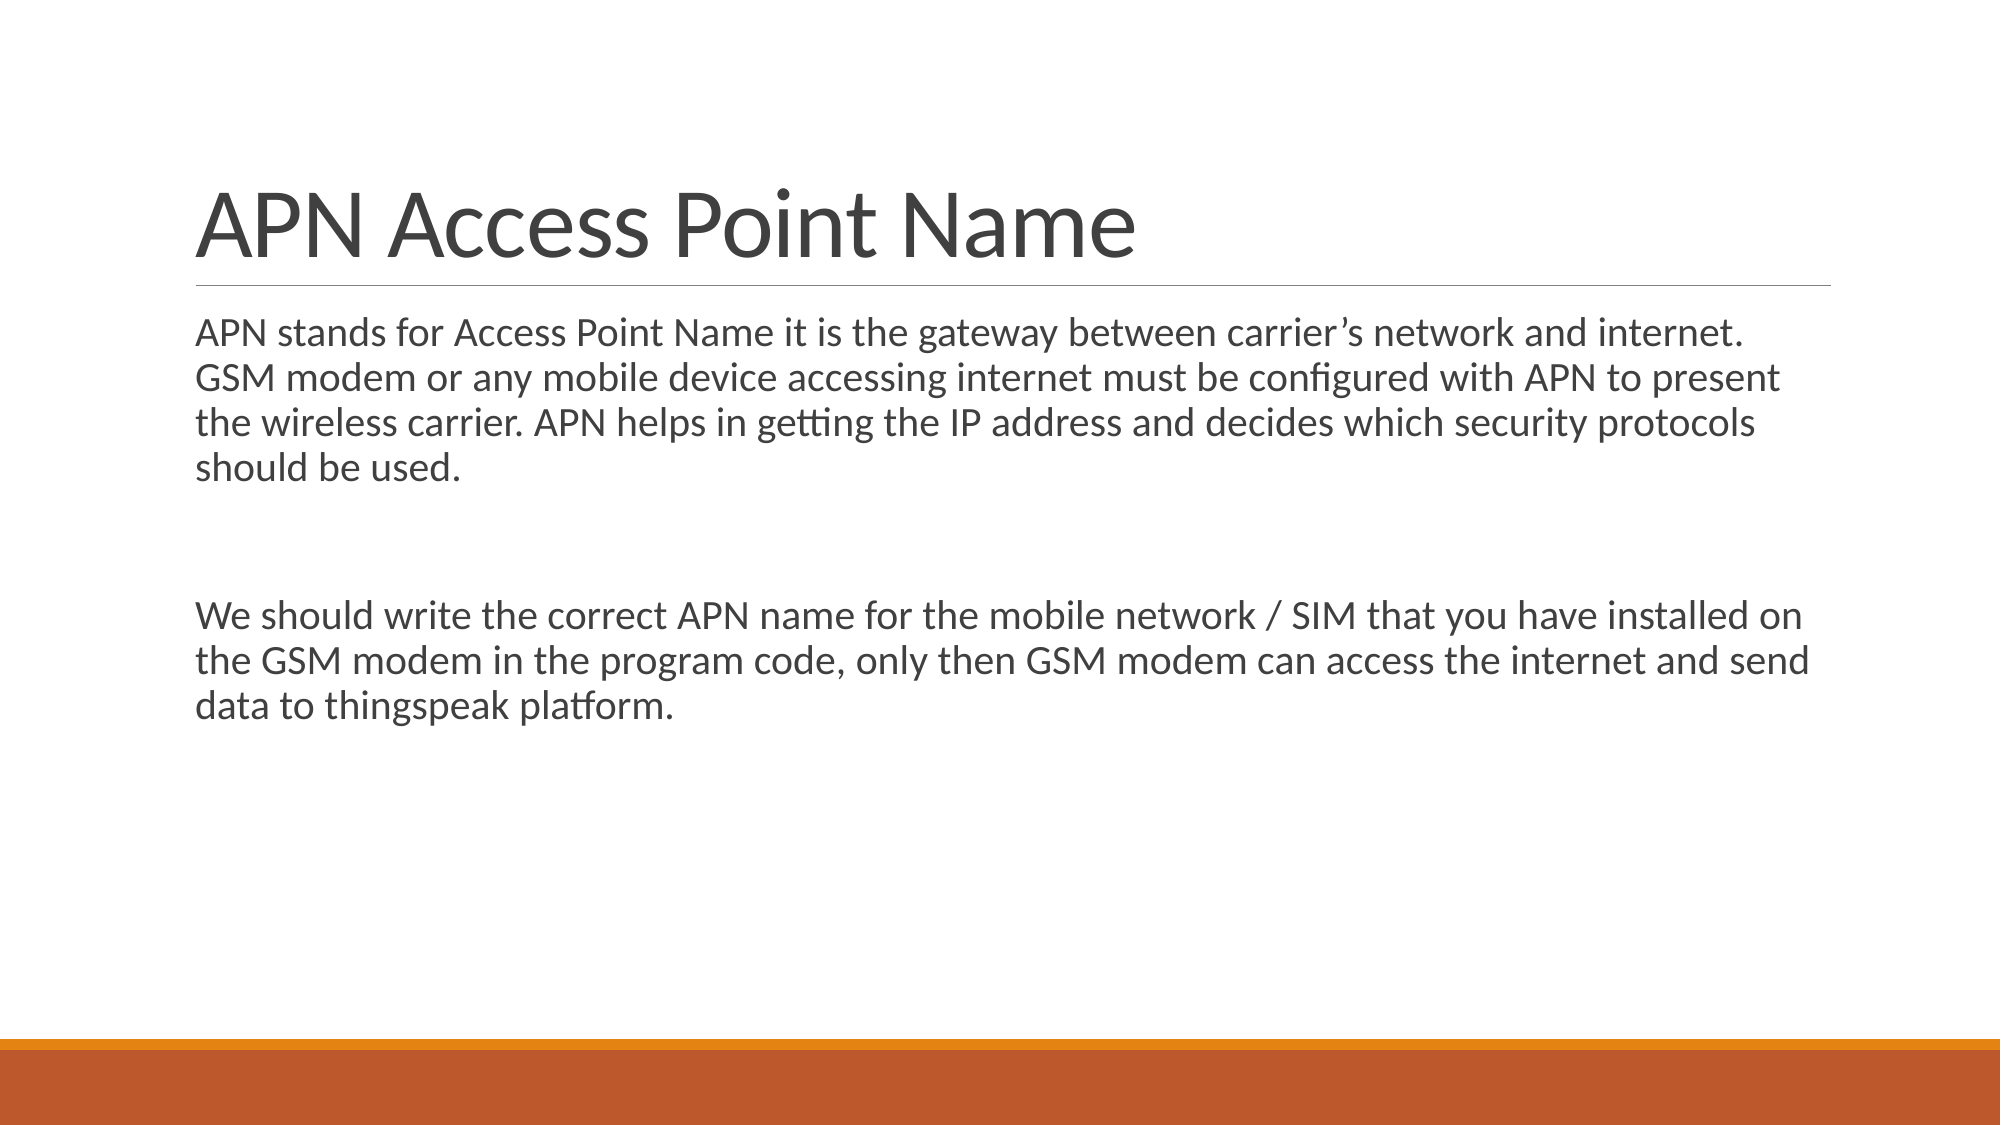

# APN Access Point Name
APN stands for Access Point Name it is the gateway between carrier’s network and internet. GSM modem or any mobile device accessing internet must be configured with APN to present the wireless carrier. APN helps in getting the IP address and decides which security protocols should be used.

We should write the correct APN name for the mobile network / SIM that you have installed on the GSM modem in the program code, only then GSM modem can access the internet and send data to thingspeak platform.